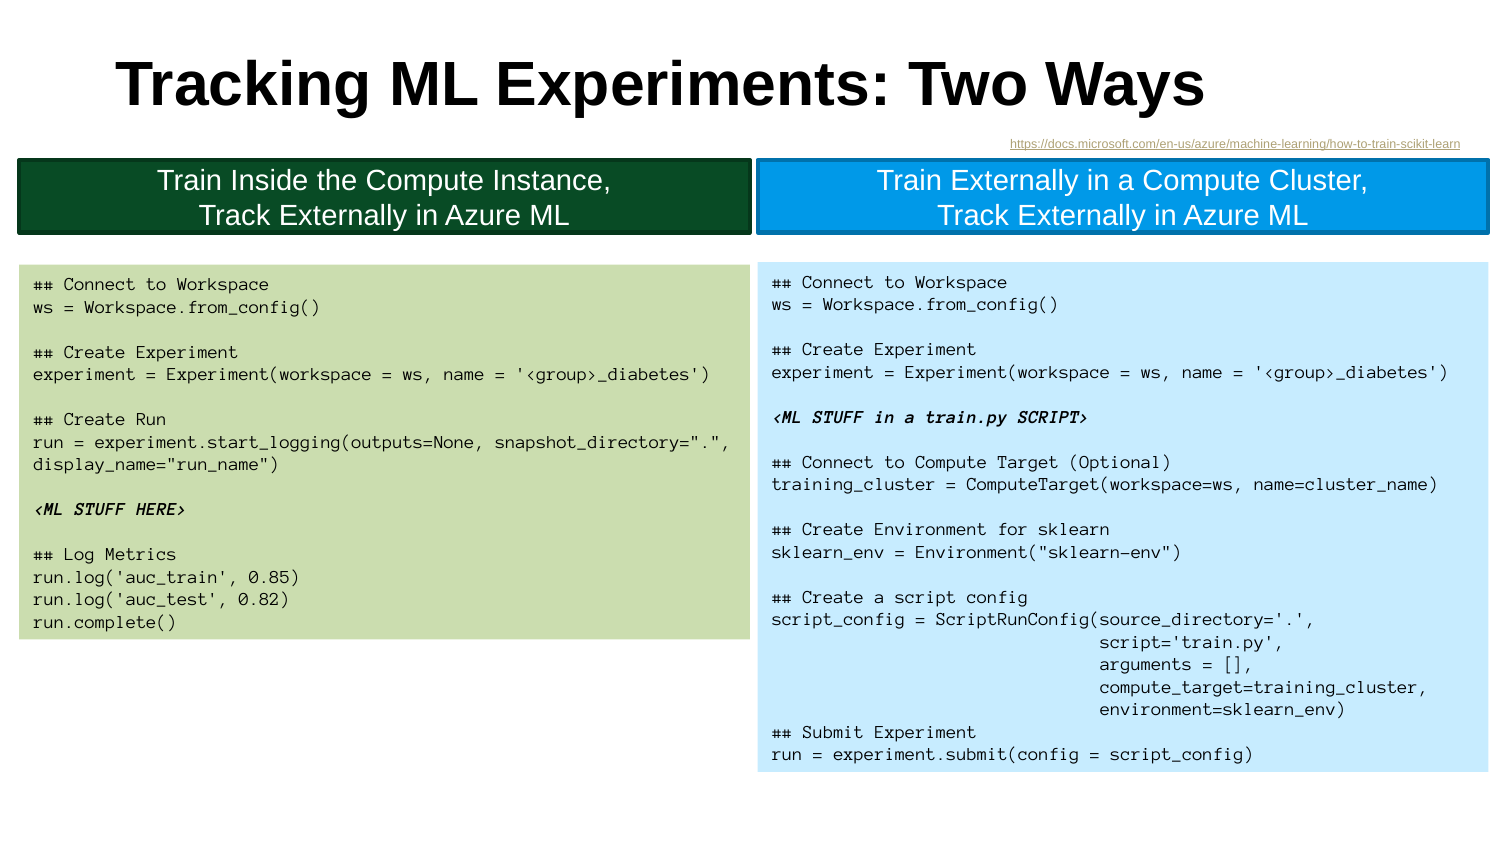

# Tracking ML Experiments: Two Ways
https://docs.microsoft.com/en-us/azure/machine-learning/how-to-train-scikit-learn
Train Inside the Compute Instance,
Track Externally in Azure ML
Train Externally in a Compute Cluster,
Track Externally in Azure ML
## Connect to Workspace
ws = Workspace.from_config()

## Create Experiment
experiment = Experiment(workspace = ws, name = '<group>_diabetes')

<ML STUFF in a train.py SCRIPT>

## Connect to Compute Target (Optional)
training_cluster = ComputeTarget(workspace=ws, name=cluster_name)

## Create Environment for sklearn
sklearn_env = Environment("sklearn-env")

## Create a script config
script_config = ScriptRunConfig(source_directory='.',
                                script='train.py',
                                arguments = [],
                                compute_target=training_cluster,
                                environment=sklearn_env)
## Submit Experiment
run = experiment.submit(config = script_config)
## Connect to Workspace
ws = Workspace.from_config()

## Create Experiment
experiment = Experiment(workspace = ws, name = '<group>_diabetes')

## Create Run
run = experiment.start_logging(outputs=None, snapshot_directory=".", display_name="run_name")

<ML STUFF HERE>

## Log Metrics
run.log('auc_train', 0.85)
run.log('auc_test', 0.82)
run.complete()